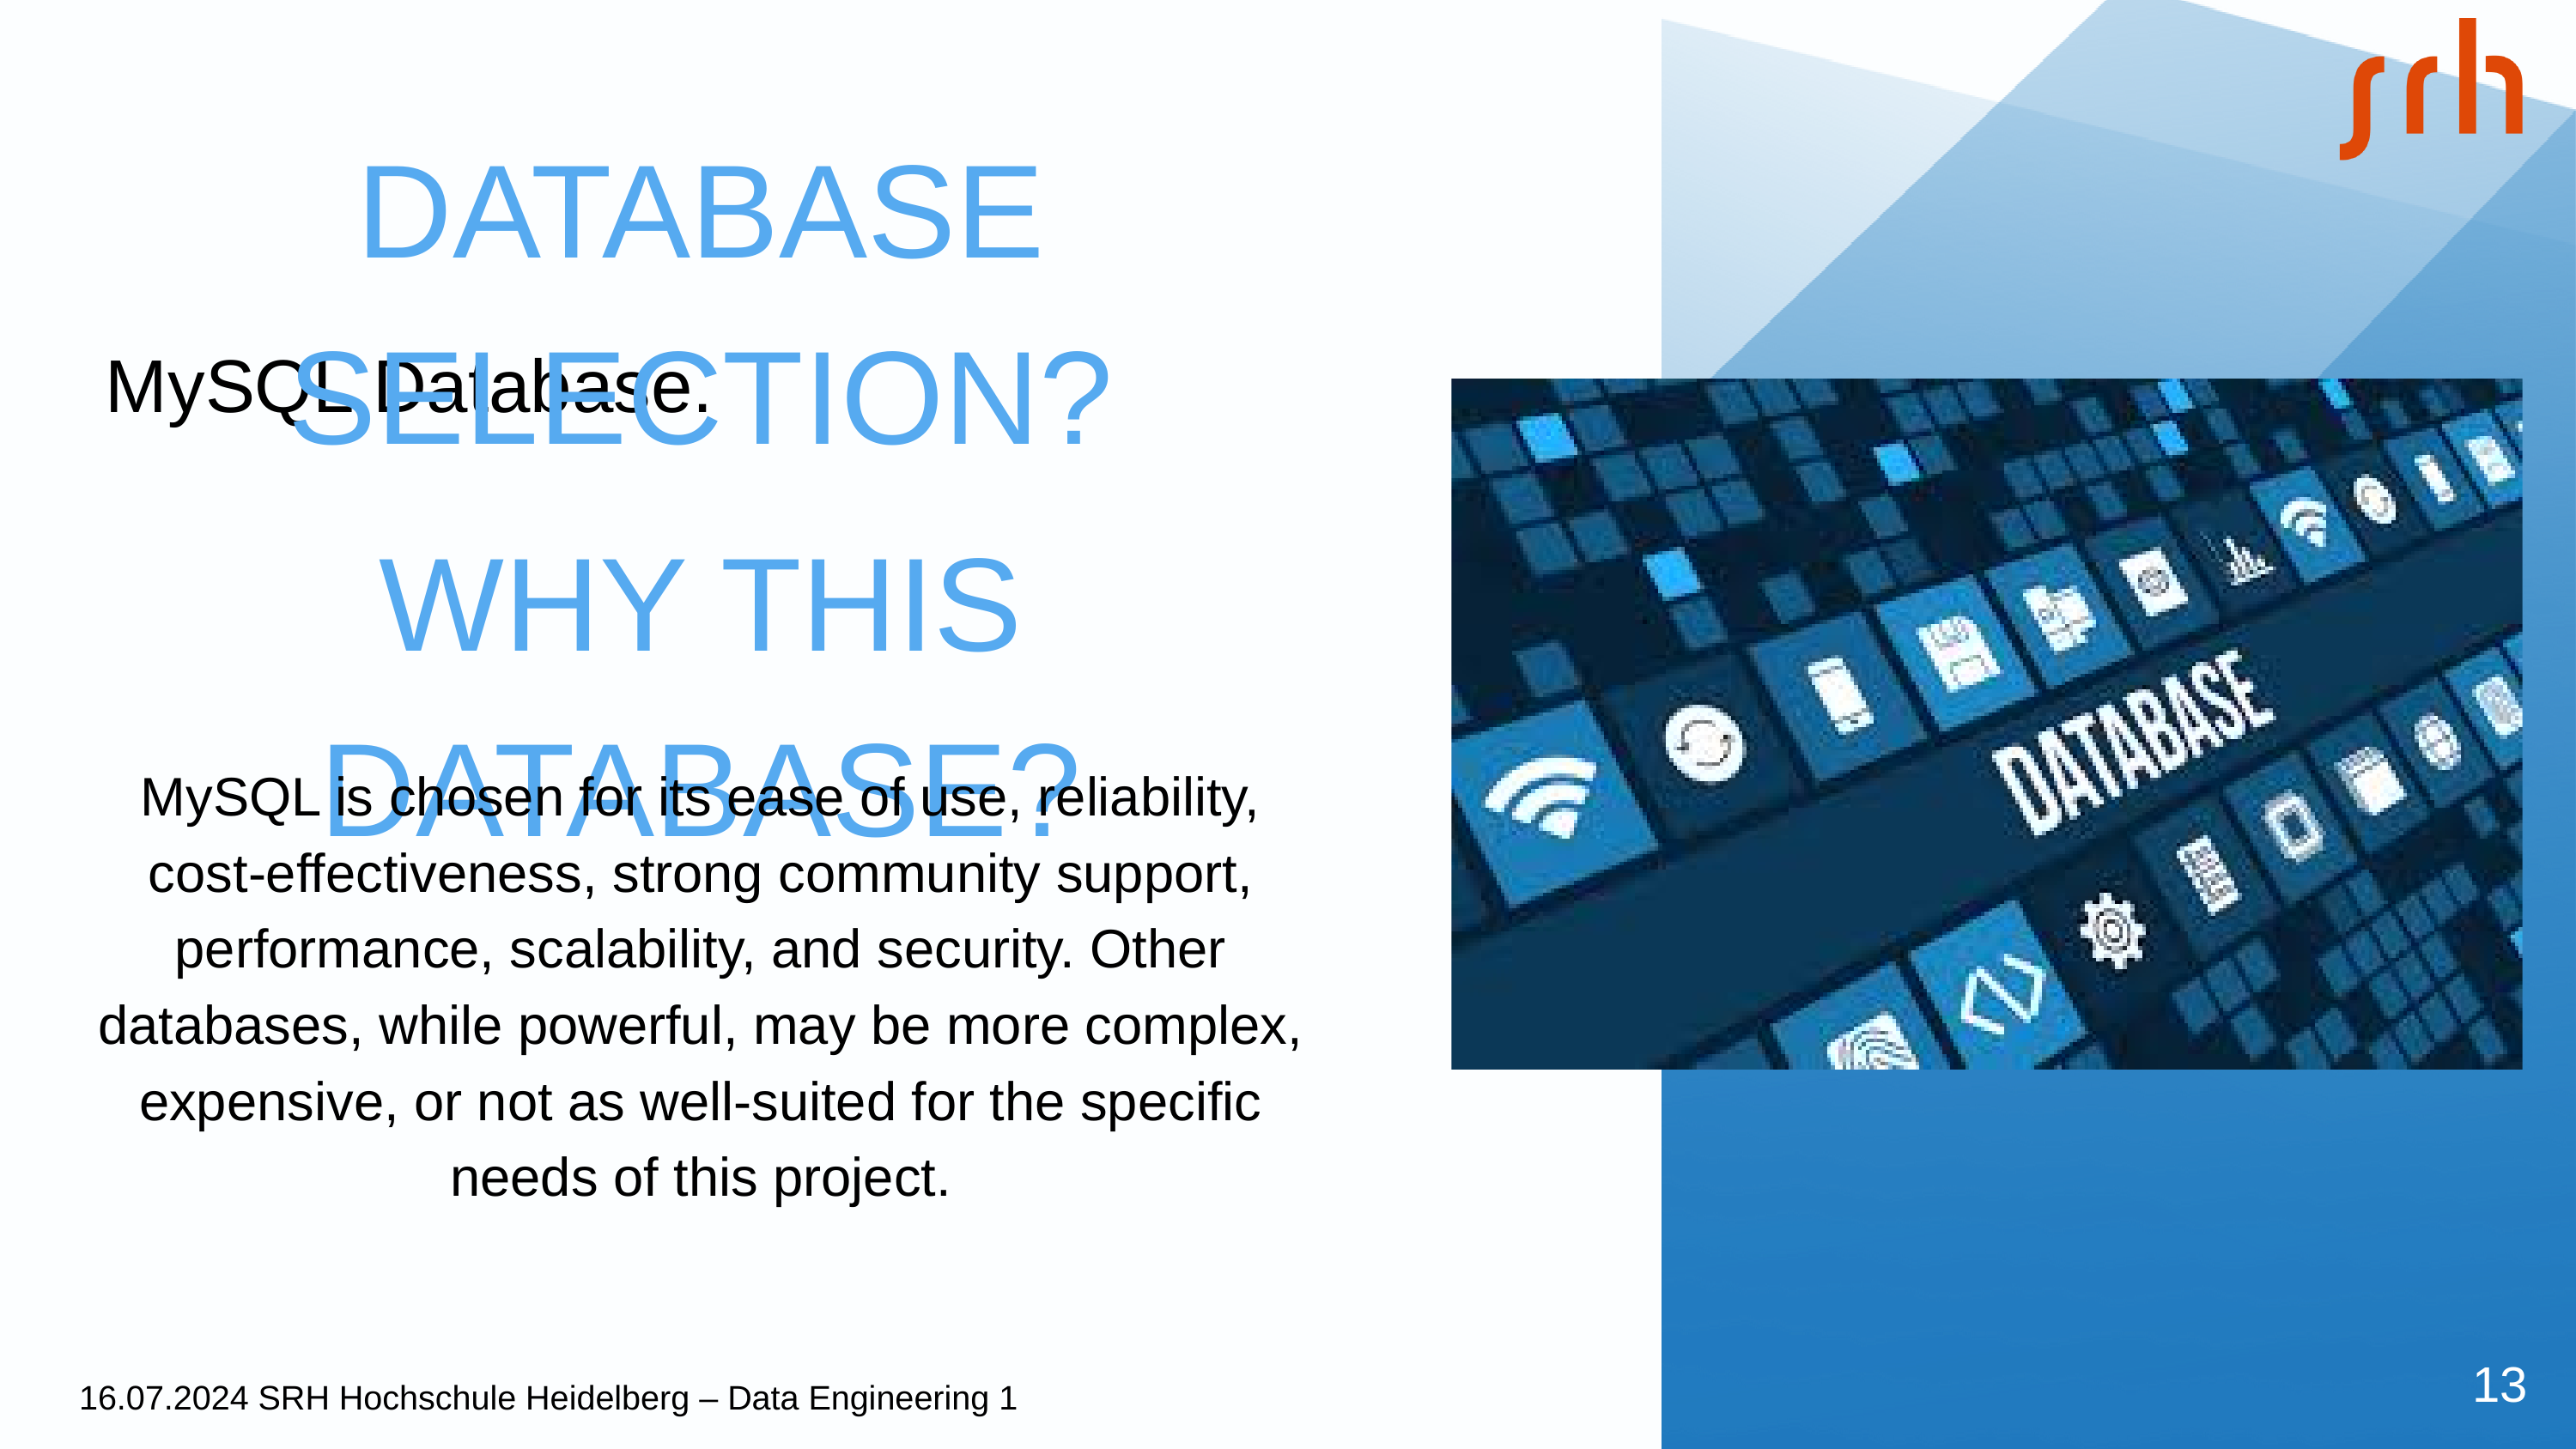

DATABASE SELECTION?

MySQL Database.

WHY THIS DATABASE?
MySQL is chosen for its ease of use, reliability, cost-effectiveness, strong community support, performance, scalability, and security. Other databases, while powerful, may be more complex, expensive, or not as well-suited for the specific needs of this project.
13

16.07.2024 SRH Hochschule Heidelberg – Data Engineering 1